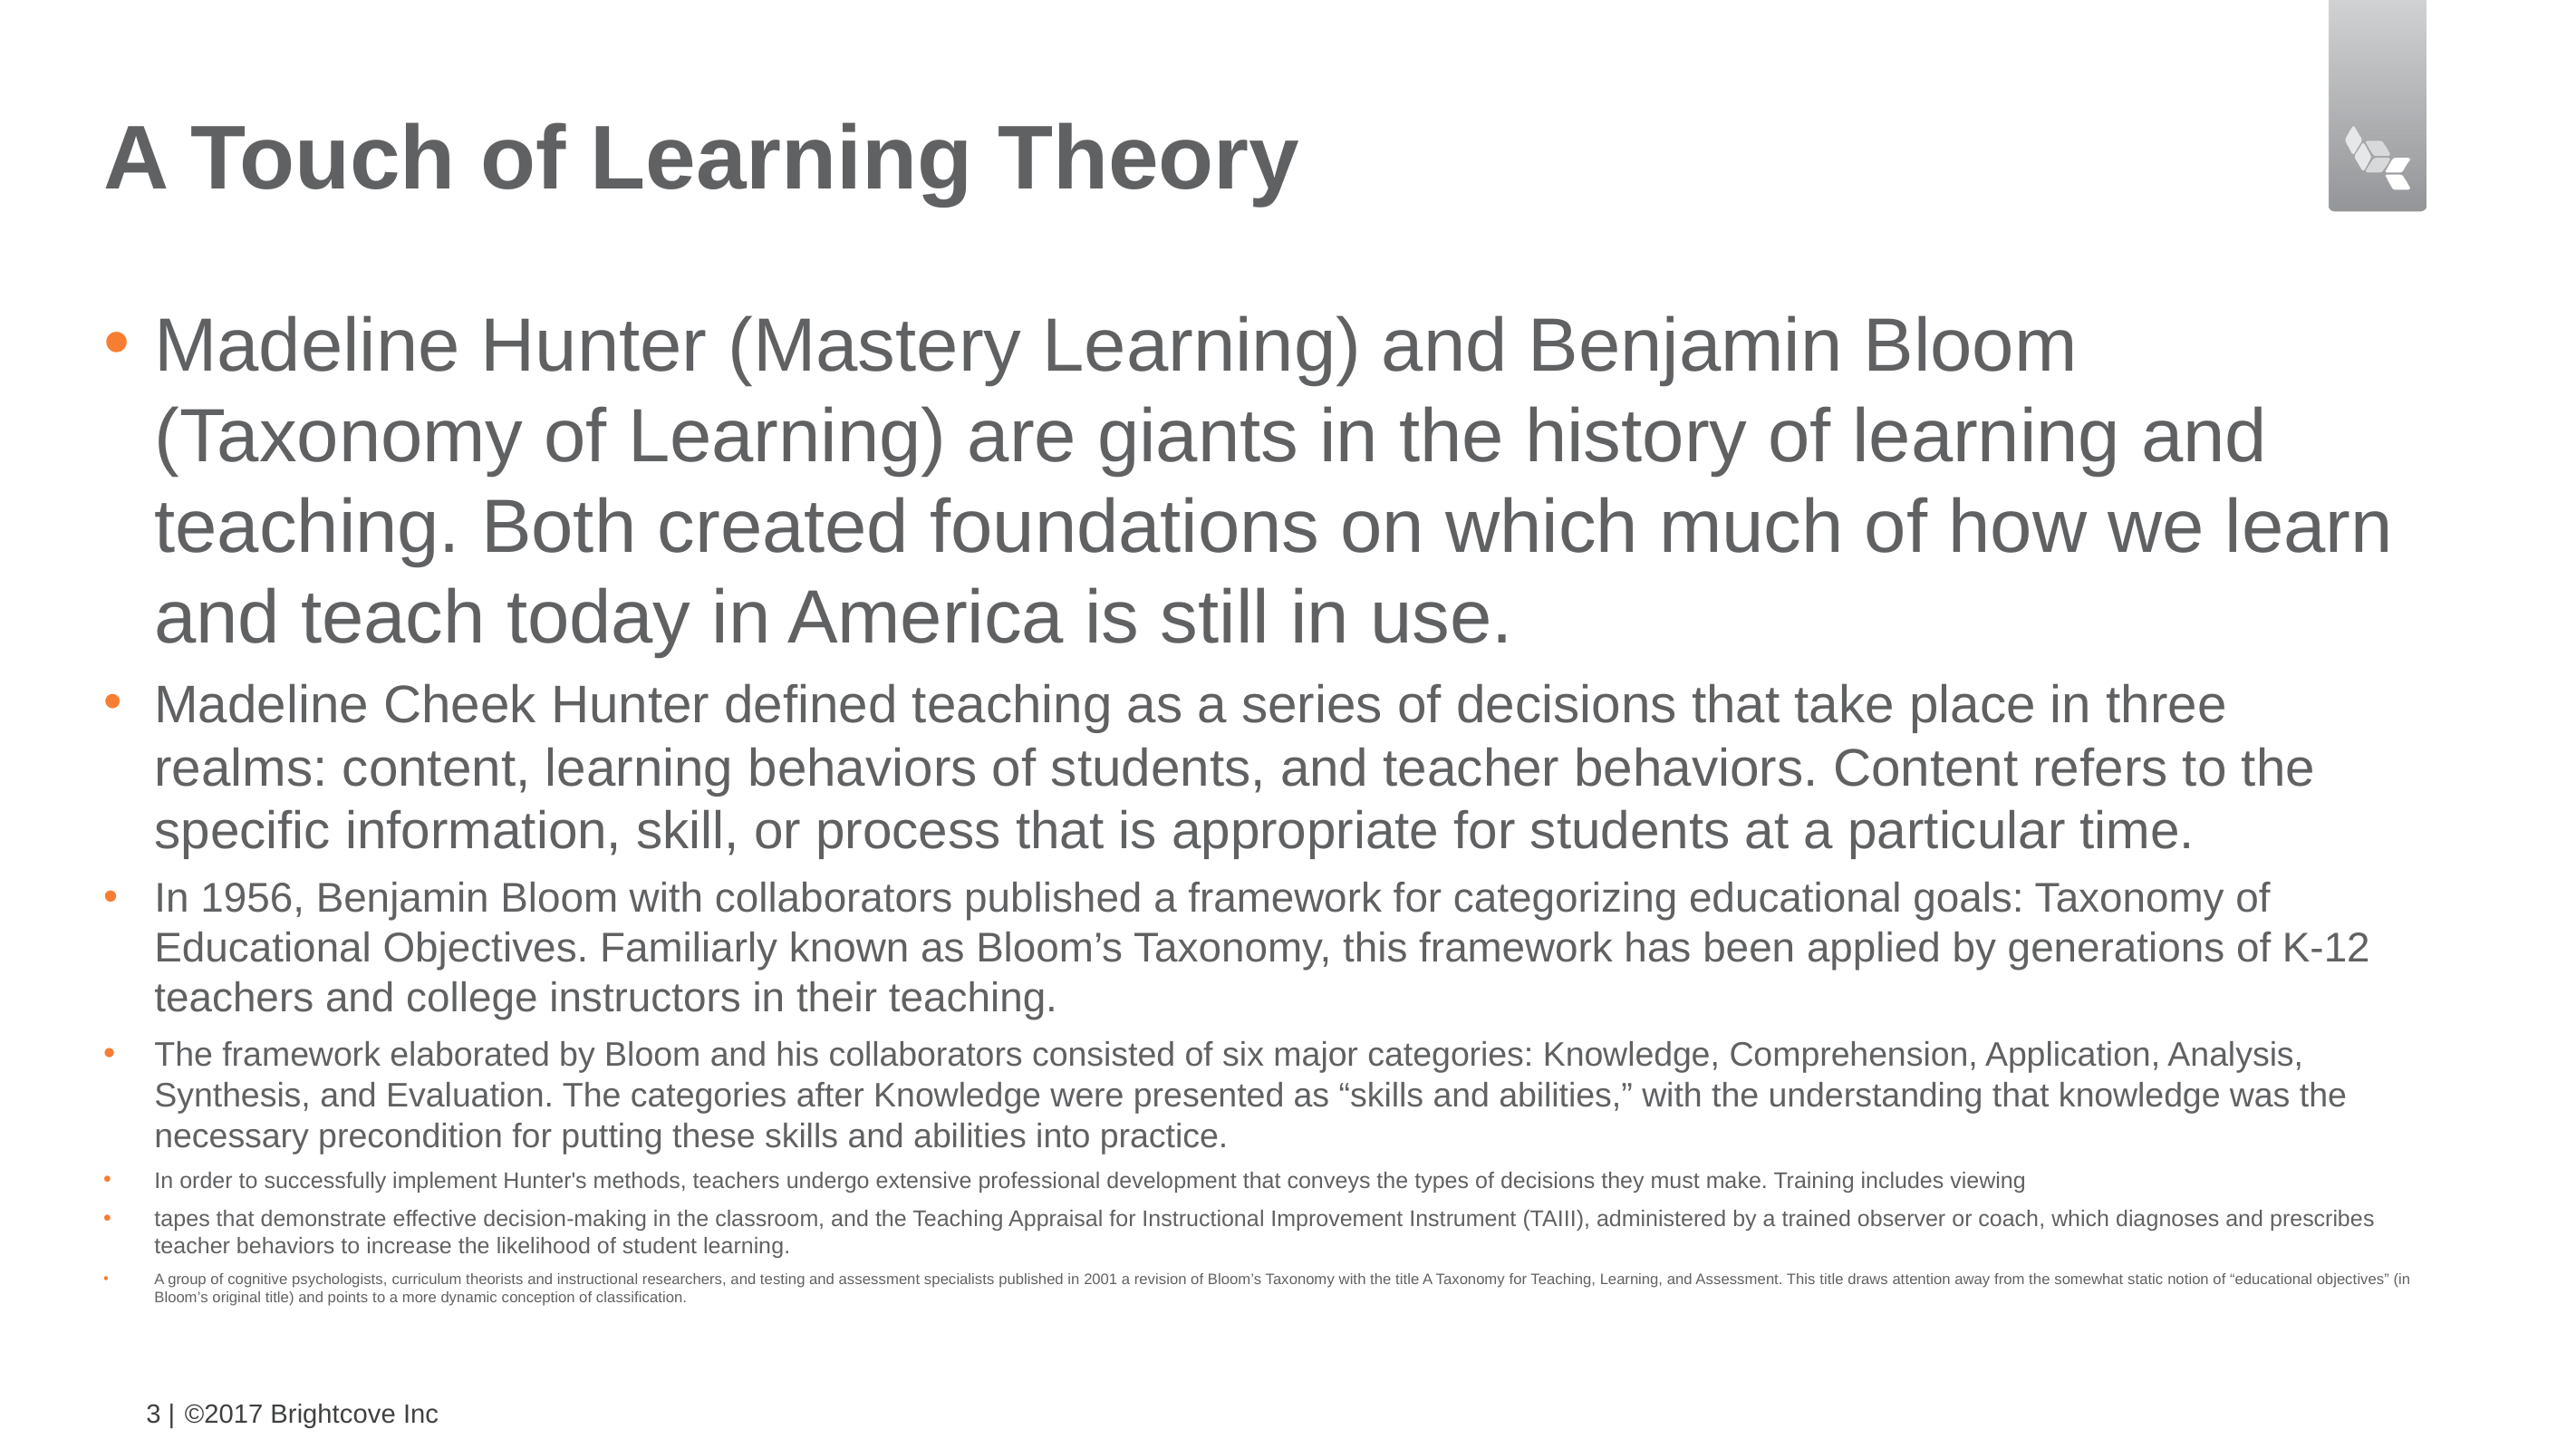

# A Touch of Learning Theory
Madeline Hunter (Mastery Learning) and Benjamin Bloom  (Taxonomy of Learning) are giants in the history of learning and teaching. Both created foundations on which much of how we learn and teach today in America is still in use.
Madeline Cheek Hunter defined teaching as a series of decisions that take place in three realms: content, learning behaviors of students, and teacher behaviors. Content refers to the specific information, skill, or process that is appropriate for students at a particular time.
In 1956, Benjamin Bloom with collaborators published a framework for categorizing educational goals: Taxonomy of Educational Objectives. Familiarly known as Bloom’s Taxonomy, this framework has been applied by generations of K-12 teachers and college instructors in their teaching.
The framework elaborated by Bloom and his collaborators consisted of six major categories: Knowledge, Comprehension, Application, Analysis, Synthesis, and Evaluation. The categories after Knowledge were presented as “skills and abilities,” with the understanding that knowledge was the necessary precondition for putting these skills and abilities into practice.
In order to successfully implement Hunter's methods, teachers undergo extensive professional development that conveys the types of decisions they must make. Training includes viewing
tapes that demonstrate effective decision-making in the classroom, and the Teaching Appraisal for Instructional Improvement Instrument (TAIII), administered by a trained observer or coach, which diagnoses and prescribes teacher behaviors to increase the likelihood of student learning.
A group of cognitive psychologists, curriculum theorists and instructional researchers, and testing and assessment specialists published in 2001 a revision of Bloom’s Taxonomy with the title A Taxonomy for Teaching, Learning, and Assessment. This title draws attention away from the somewhat static notion of “educational objectives” (in Bloom’s original title) and points to a more dynamic conception of classification.

3 |
©2017 Brightcove Inc